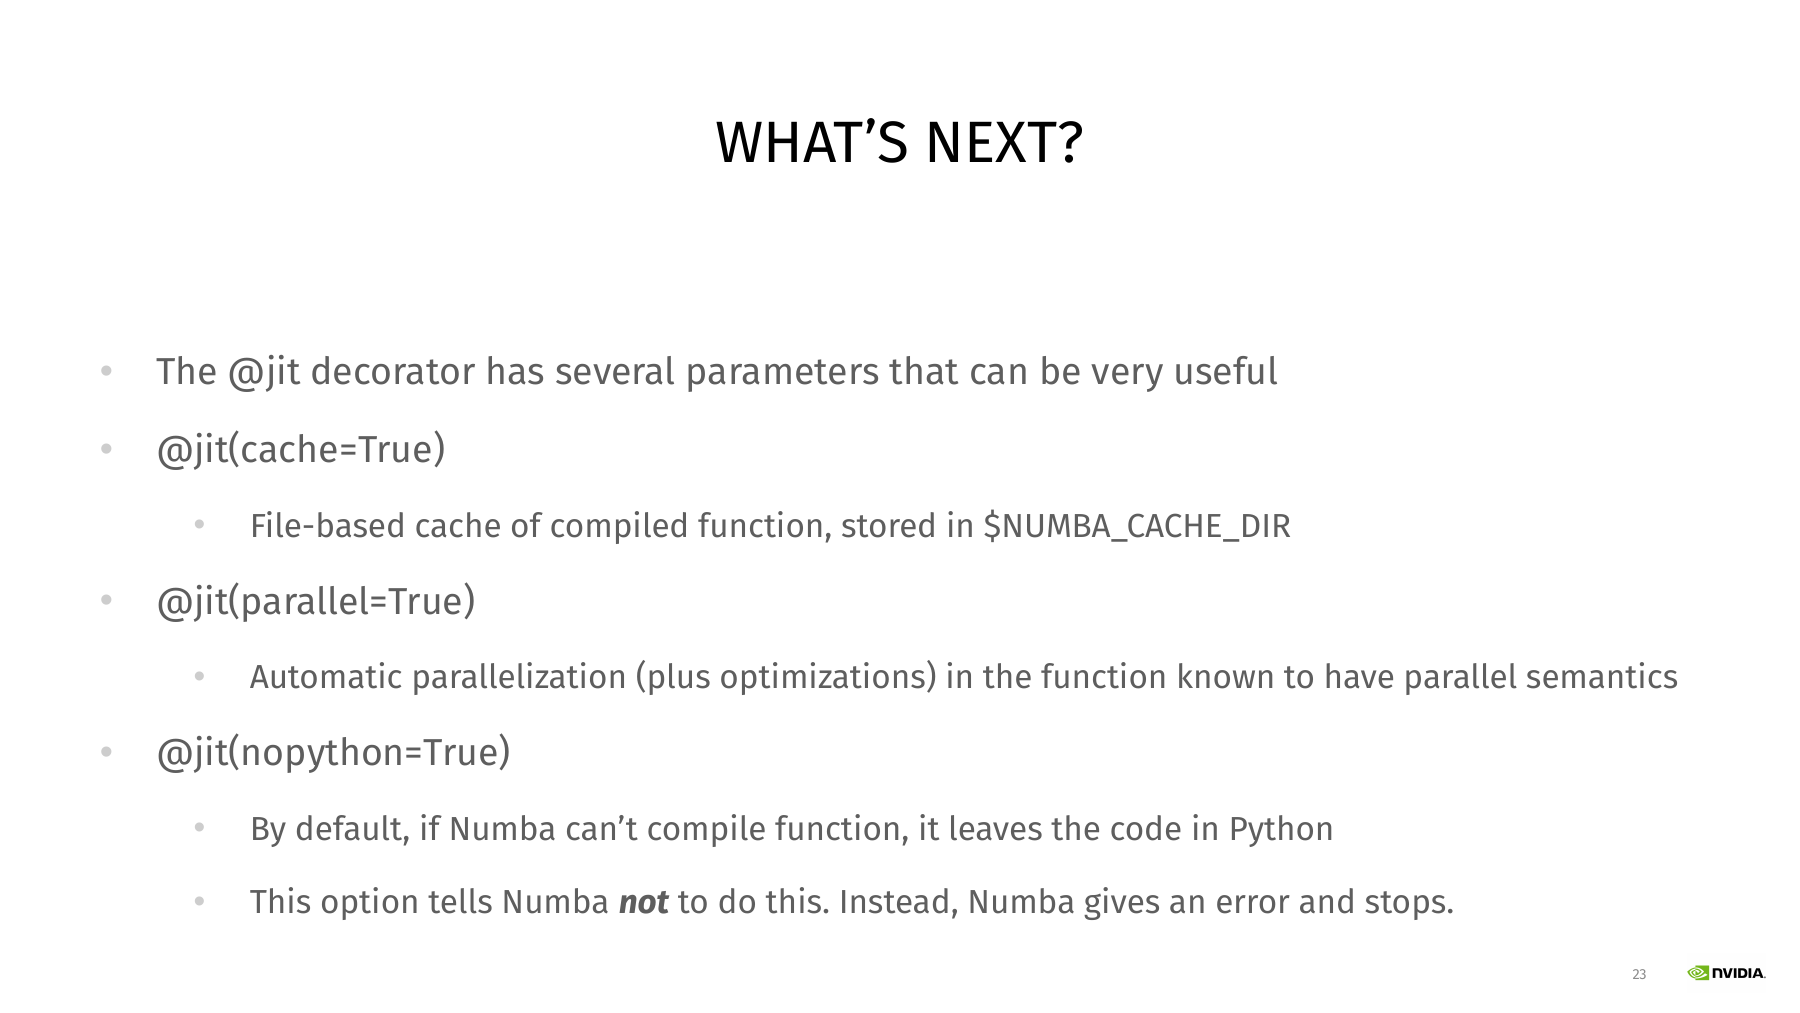

# What’s Next?

The @jit decorator has several parameters that can be very useful
@jit(cache=True)
File-based cache of compiled function, stored in $NUMBA_CACHE_DIR
@jit(parallel=True)
Automatic parallelization (plus optimizations) in the function known to have parallel semantics
@jit(nopython=True)
By default, if Numba can’t compile function, it leaves the code in Python
This option tells Numba not to do this. Instead, Numba gives an error and stops.